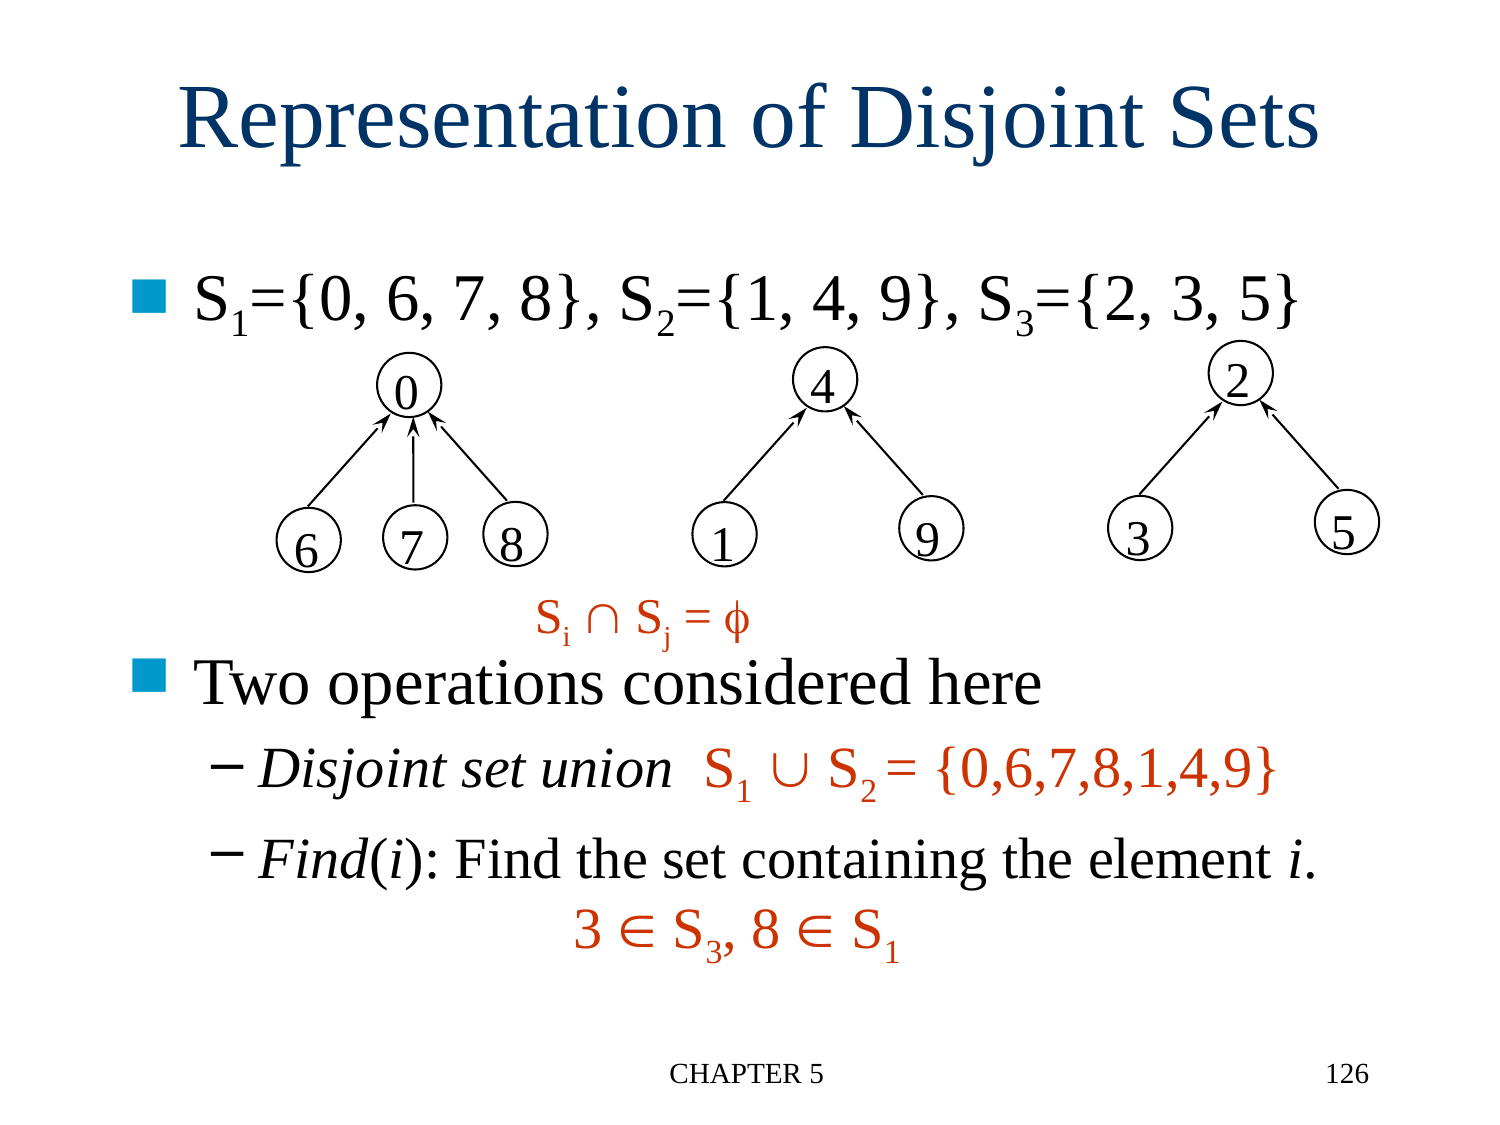

Representation of Disjoint Sets
S1={0, 6, 7, 8}, S2={1, 4, 9}, S3={2, 3, 5}

Two operations considered here
Disjoint set union  S1 ∪ S2 = {0,6,7,8,1,4,9}
Find(i): Find the set containing the element i.
		 3 ∈ S3, 8 ∈ S1
2

4

0

5

3
9

8
1

7

6
Si ∩ Sj = φ
CHAPTER 5
126